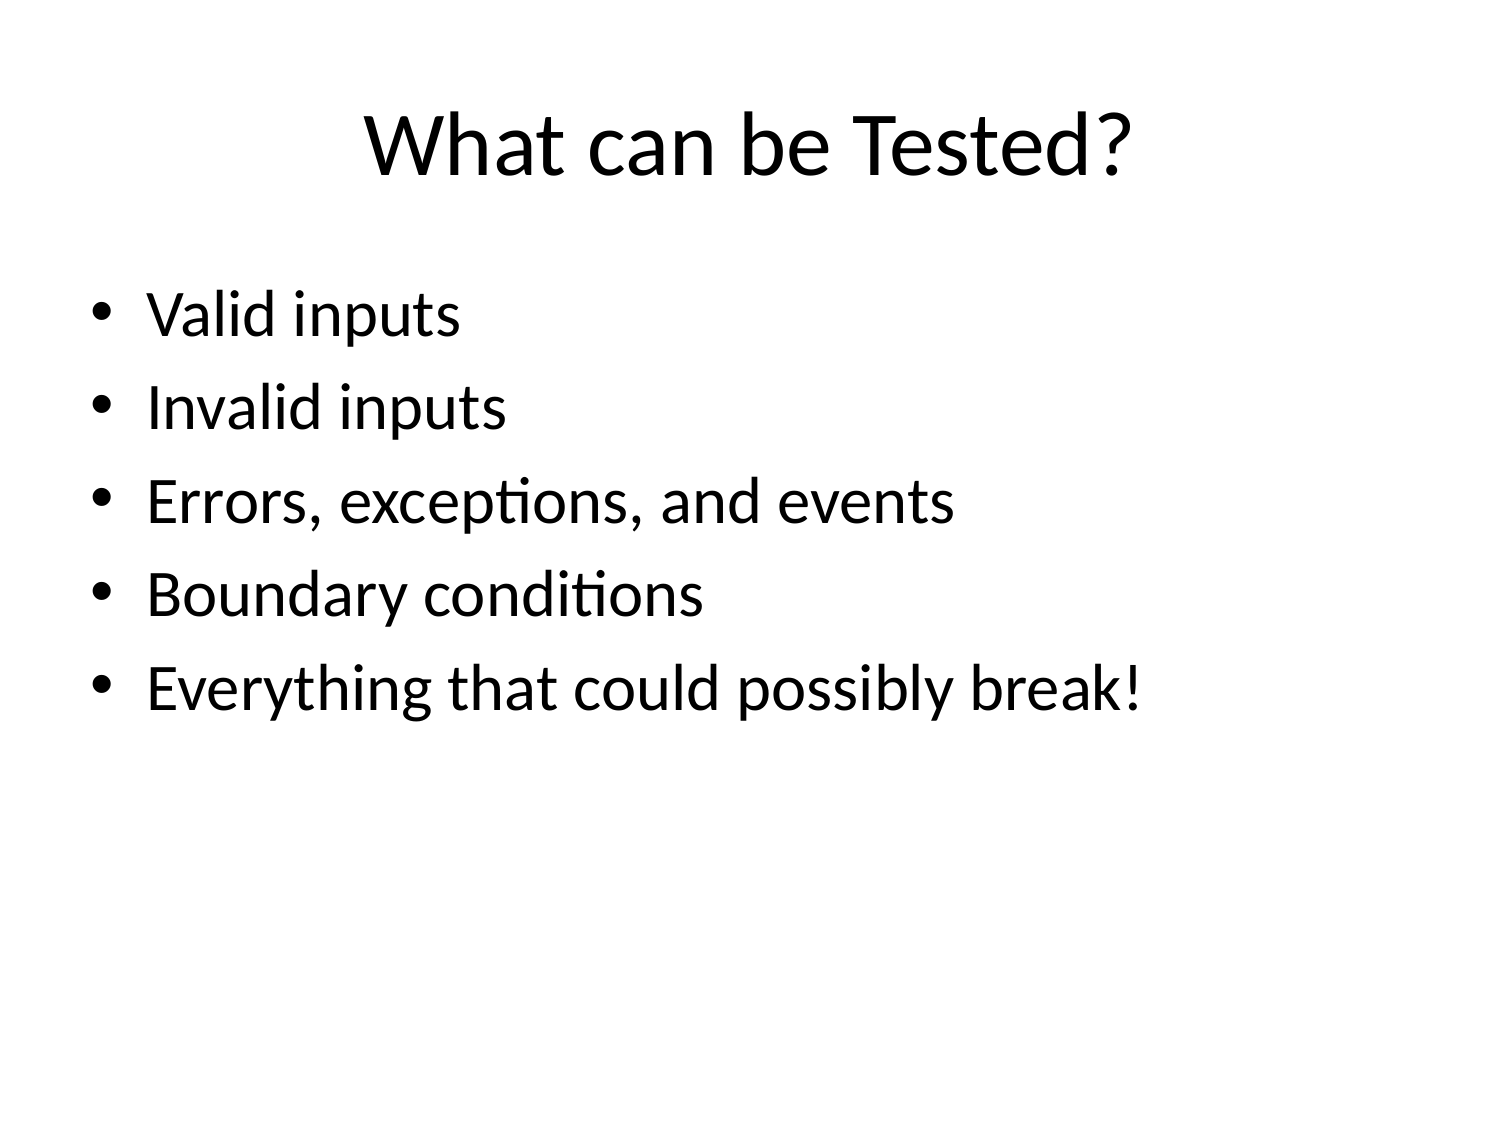

# What can be Tested?
Valid inputs
Invalid inputs
Errors, exceptions, and events
Boundary conditions
Everything that could possibly break!